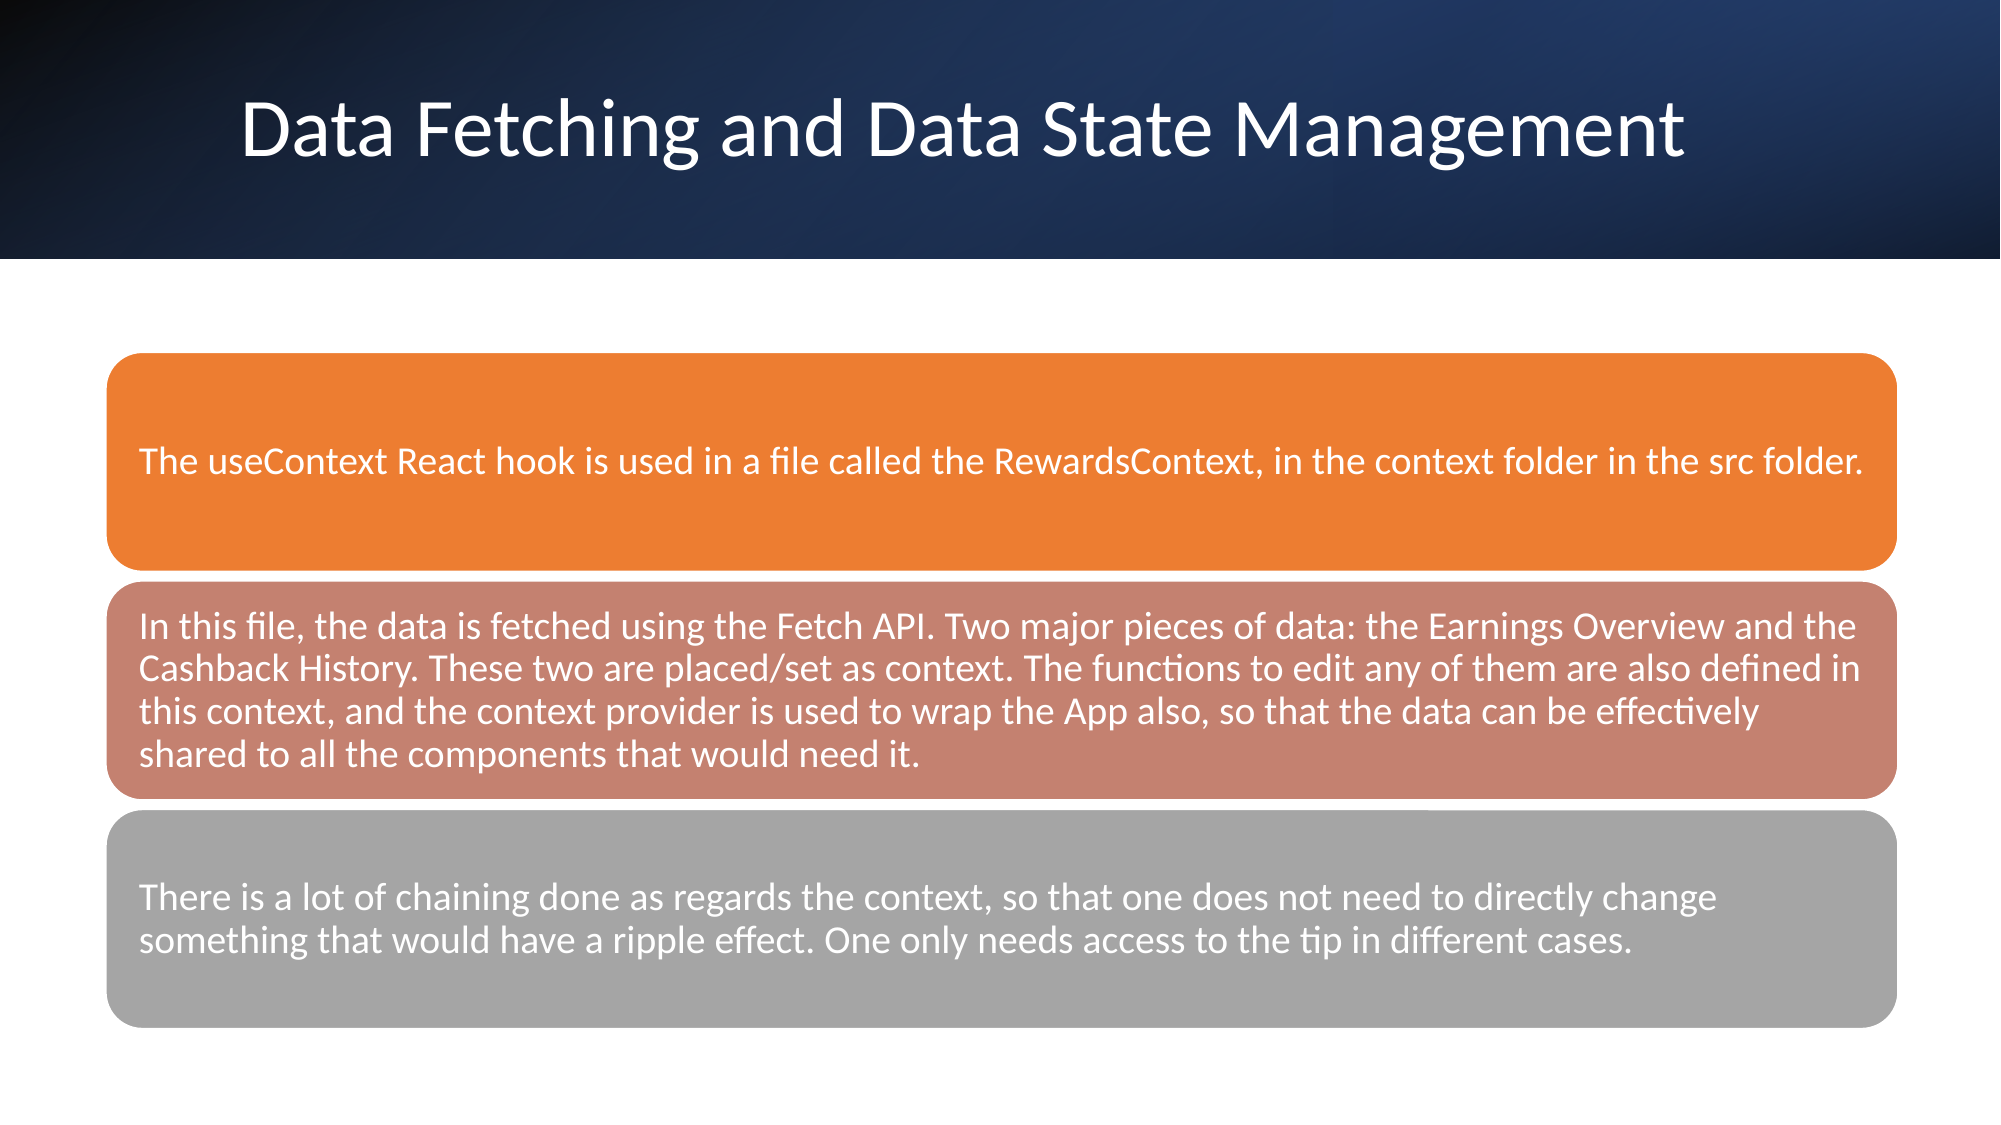

# Data Fetching and Data State Management
The useContext React hook is used in a file called the RewardsContext, in the context folder in the src folder.
In this file, the data is fetched using the Fetch API. Two major pieces of data: the Earnings Overview and the Cashback History. These two are placed/set as context. The functions to edit any of them are also defined in this context, and the context provider is used to wrap the App also, so that the data can be effectively shared to all the components that would need it.
There is a lot of chaining done as regards the context, so that one does not need to directly change something that would have a ripple effect. One only needs access to the tip in different cases.